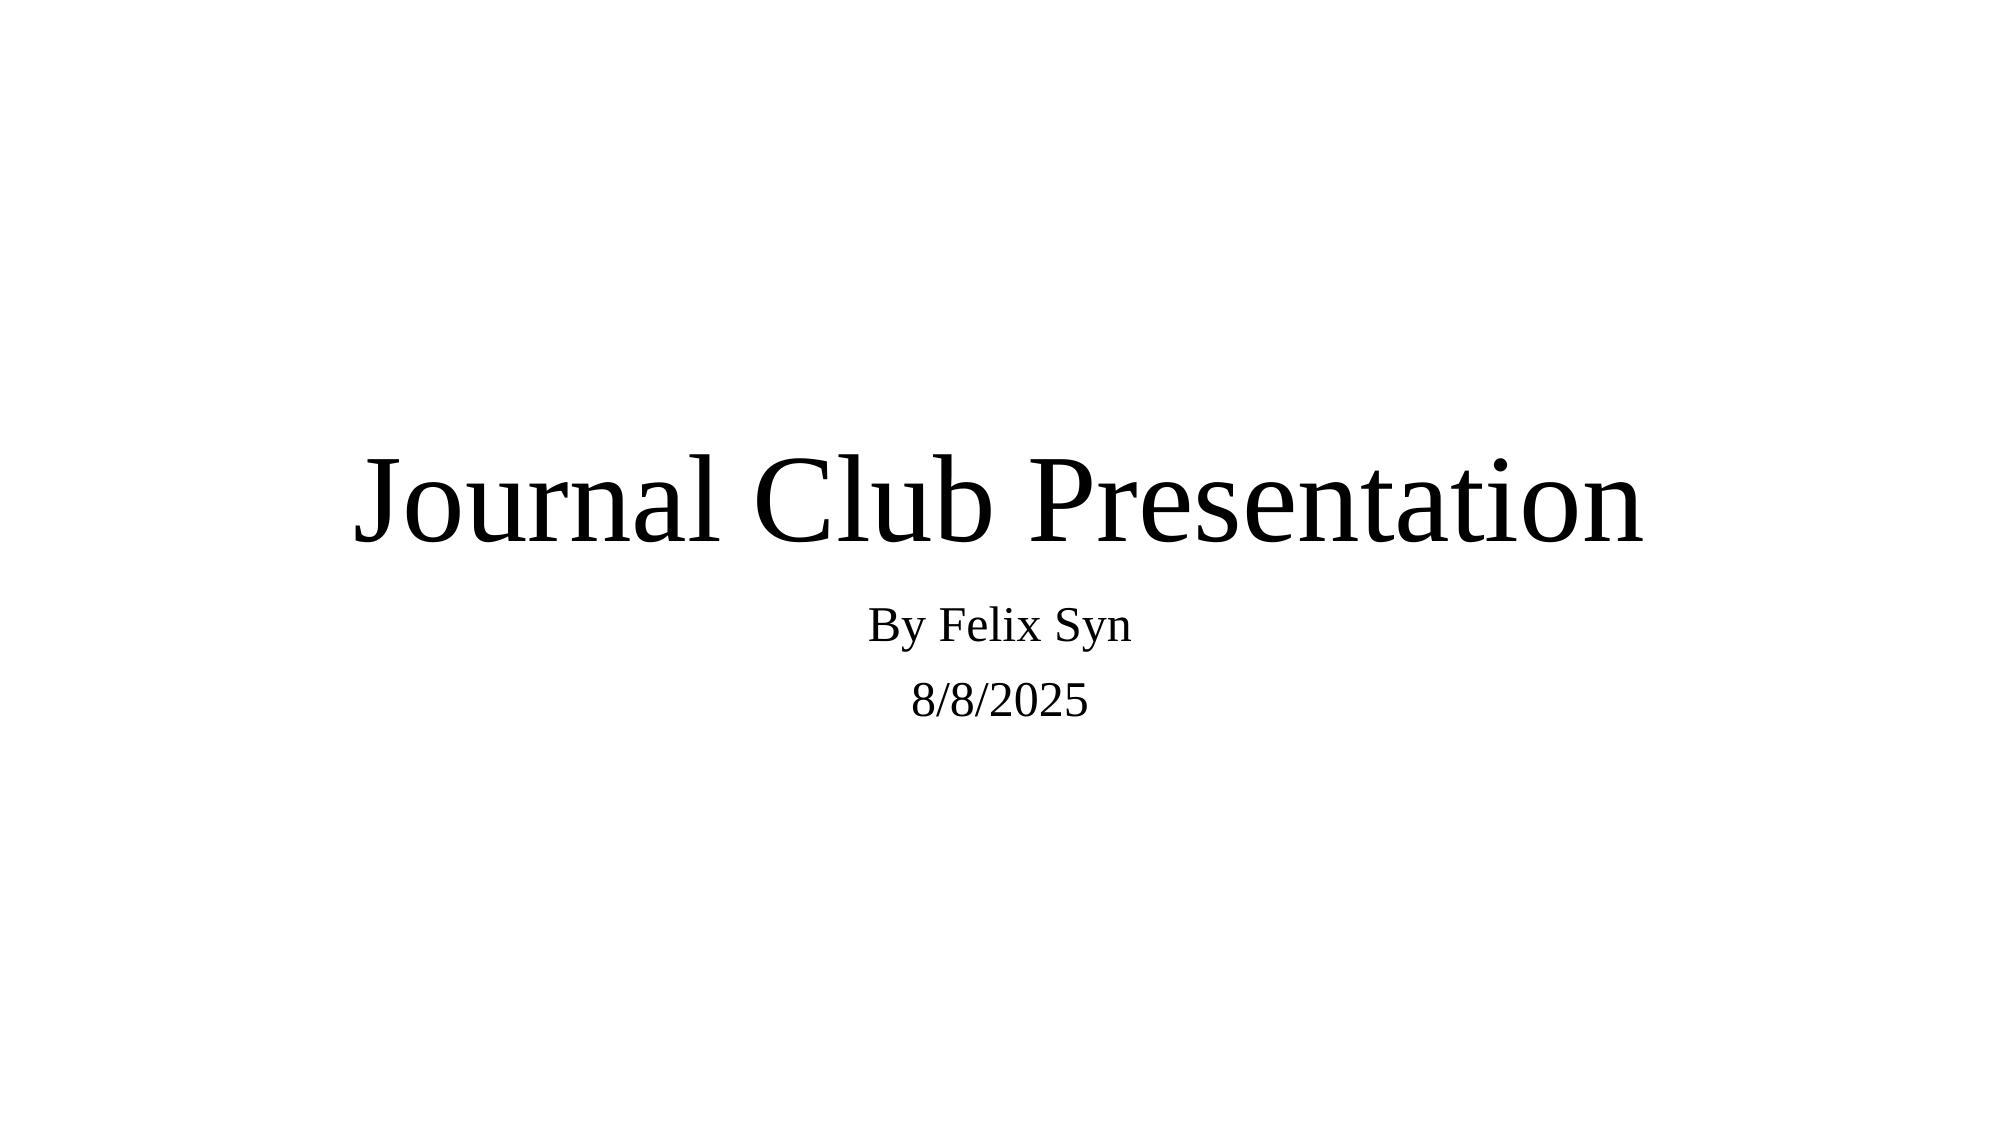

# Journal Club Presentation
By Felix Syn
8/8/2025